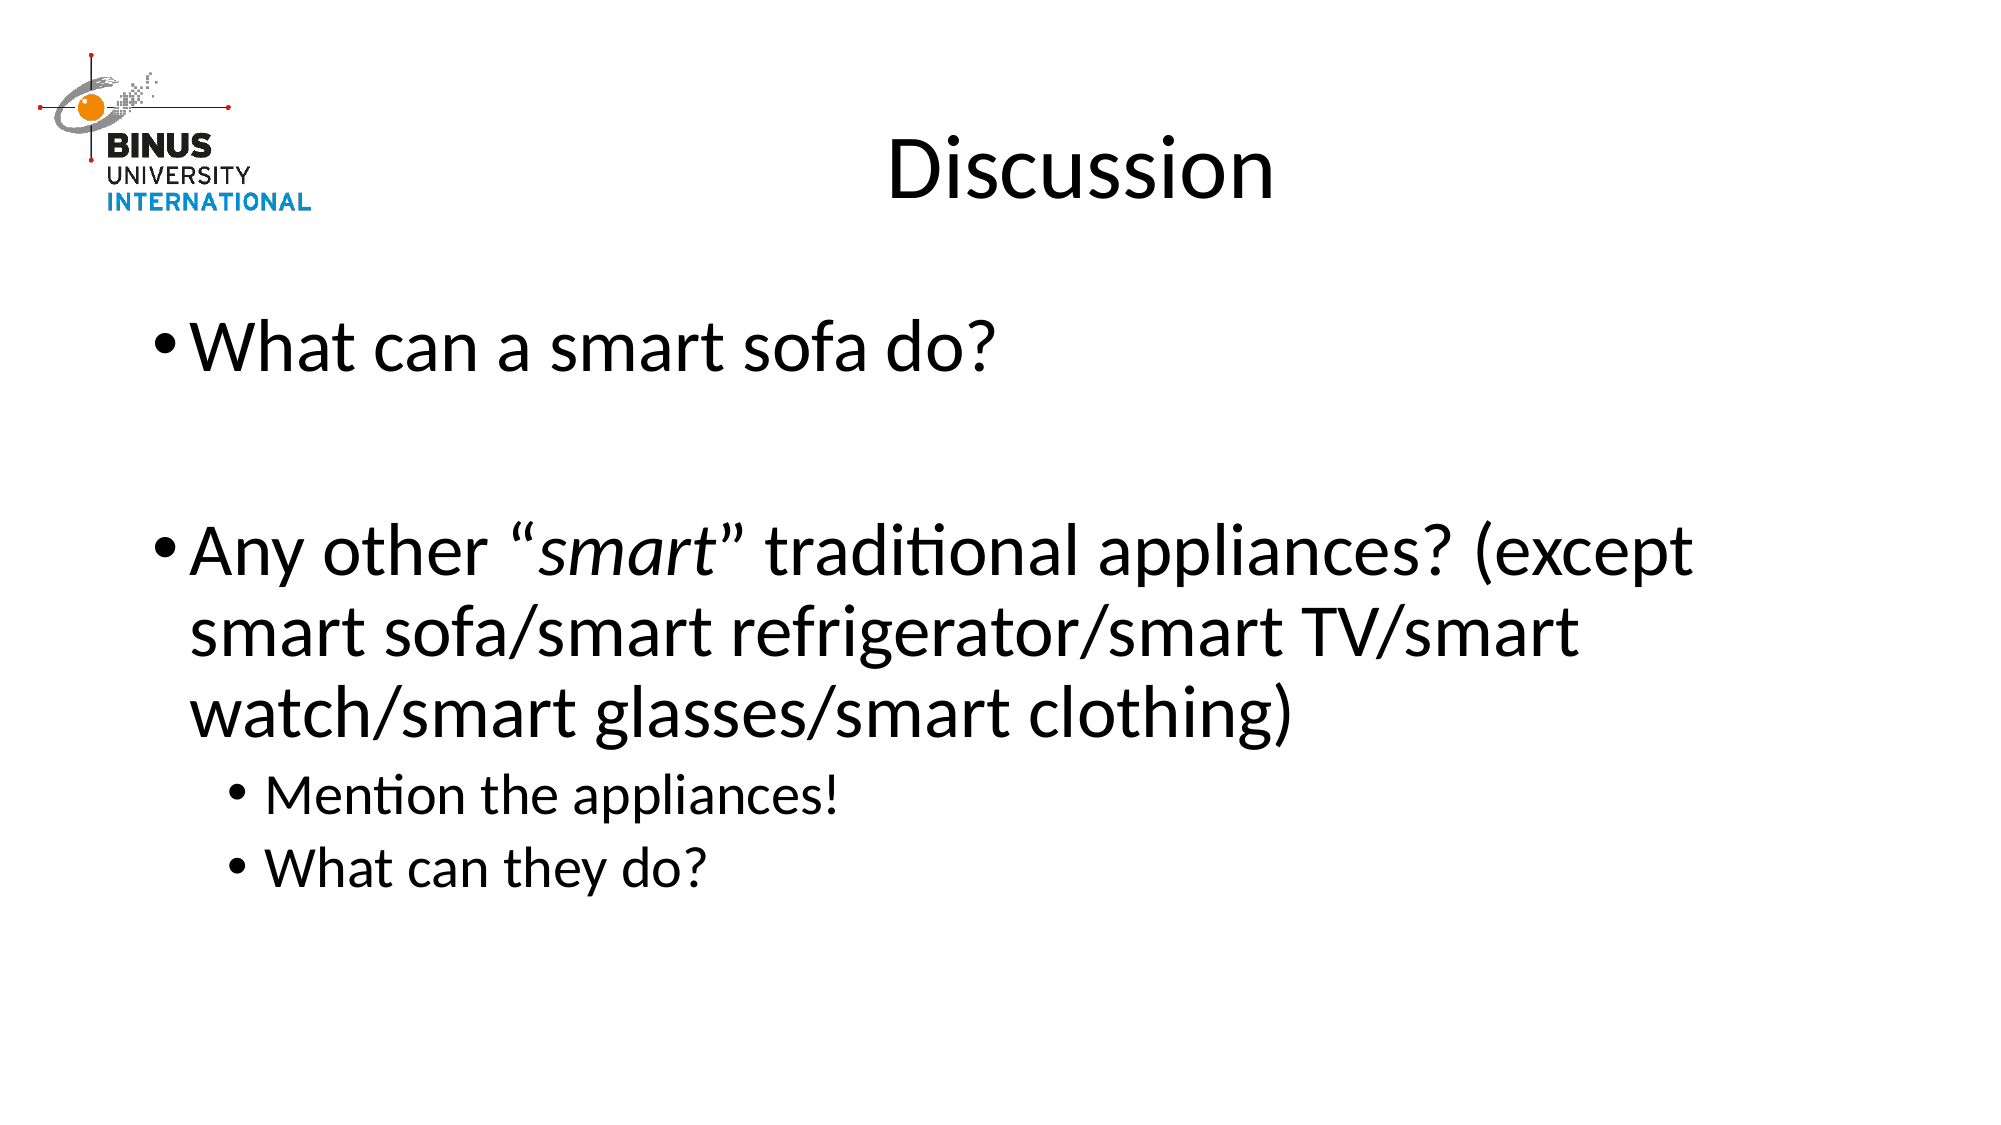

# Discussion
What can a smart sofa do?

Any other “smart” traditional appliances? (except smart sofa/smart refrigerator/smart TV/smart watch/smart glasses/smart clothing)
Mention the appliances!
What can they do?